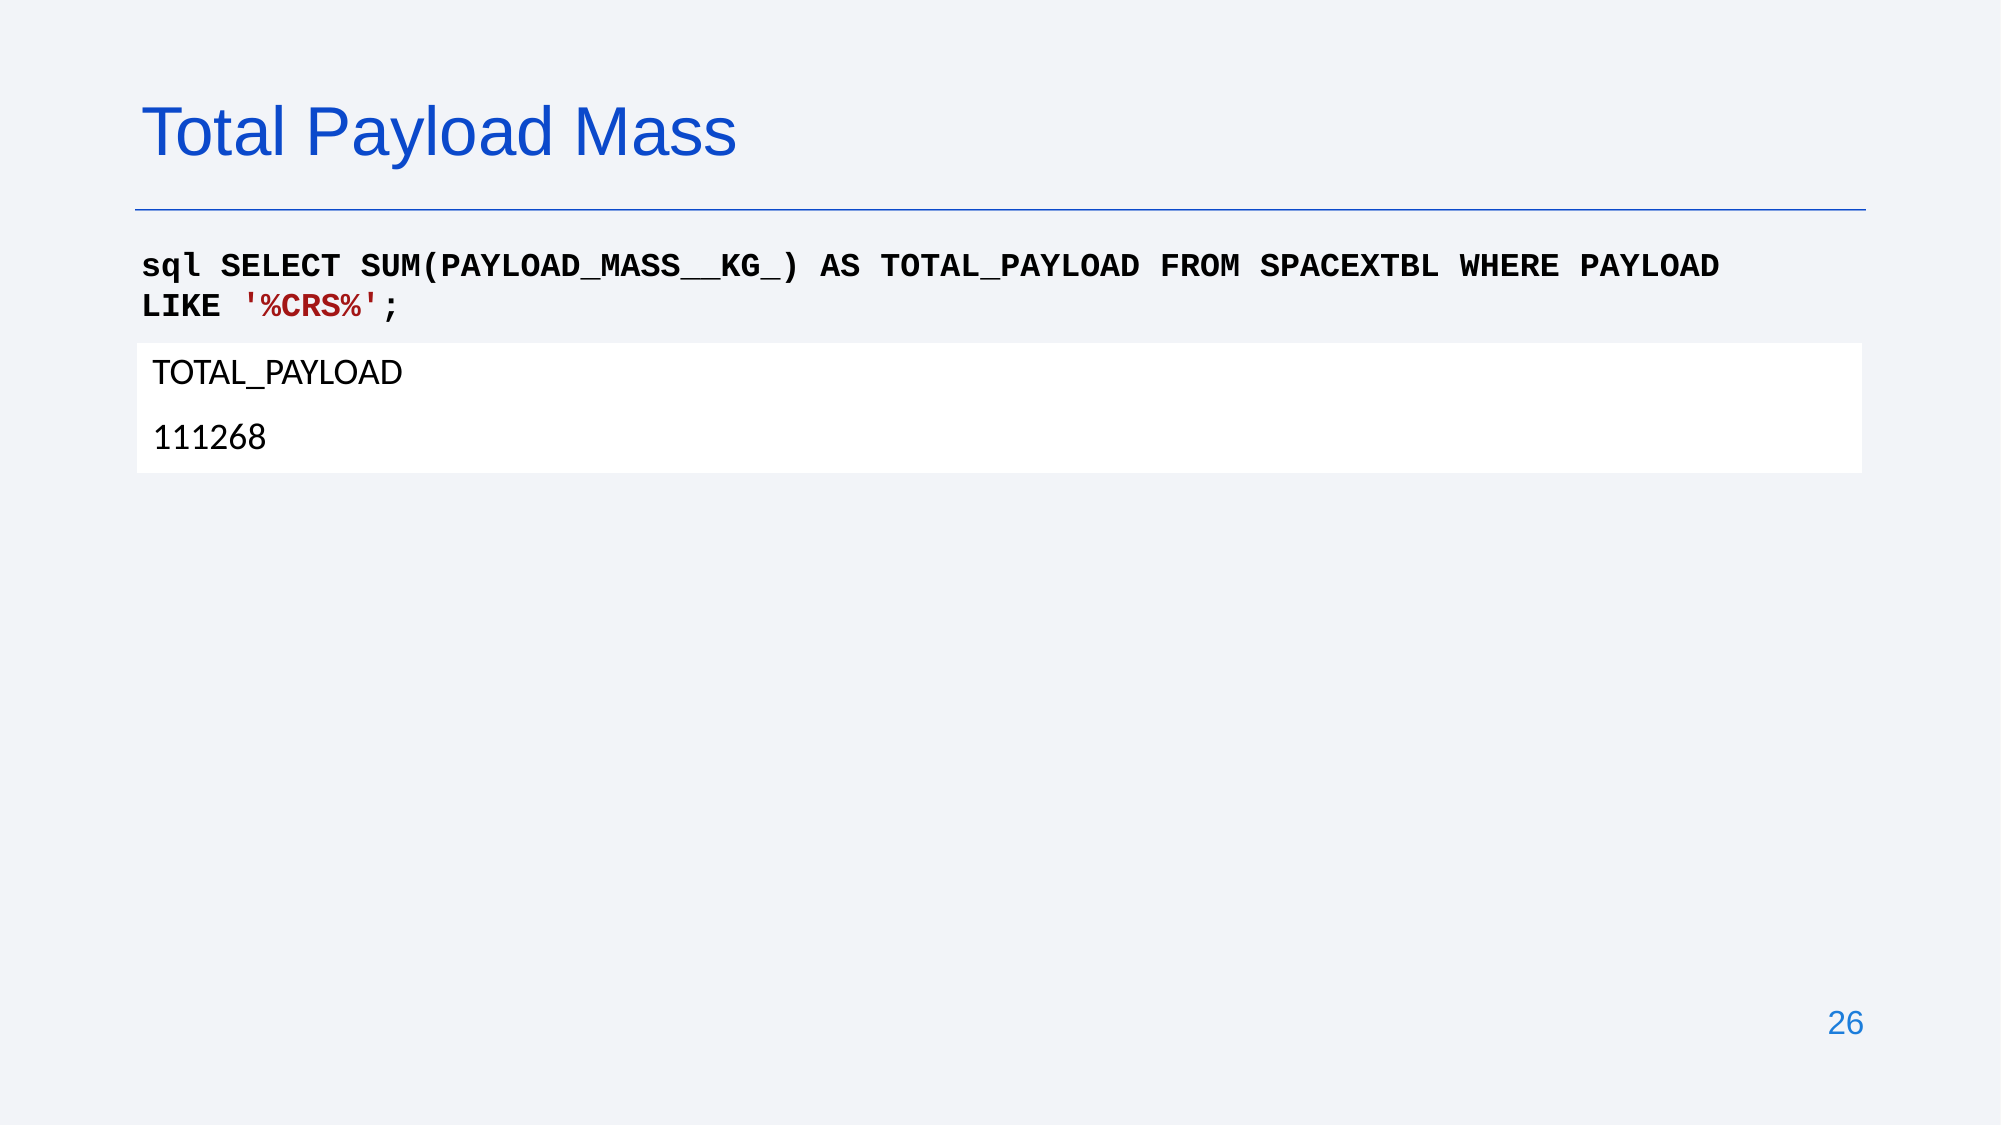

Total Payload Mass
sql SELECT SUM(PAYLOAD_MASS__KG_) AS TOTAL_PAYLOAD FROM SPACEXTBL WHERE PAYLOAD  LIKE '%CRS%';
| TOTAL\_PAYLOAD |
| --- |
| 111268 |
26